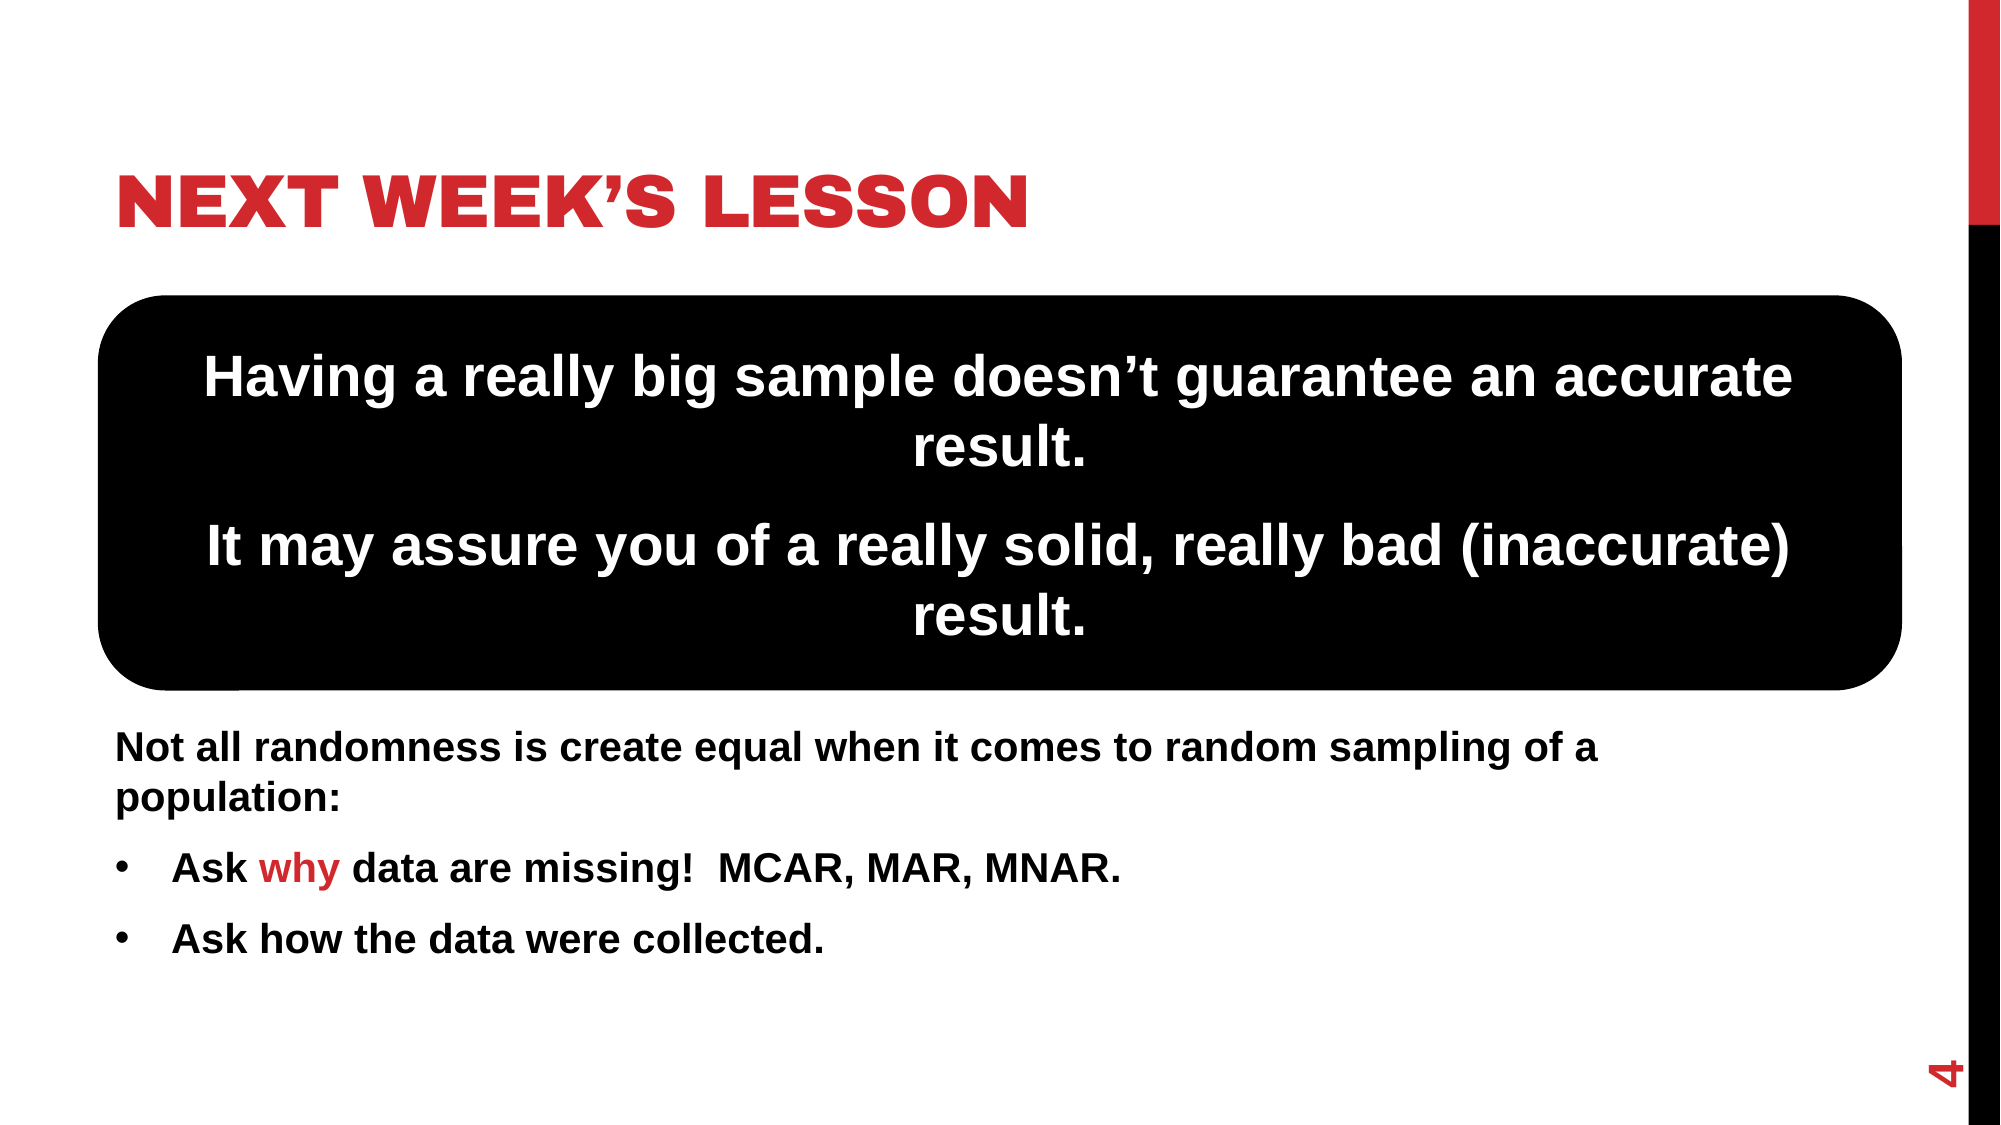

# NEXT Week’s lesson

Not all randomness is create equal when it comes to random sampling of a population:
Ask why data are missing!  MCAR, MAR, MNAR.
Ask how the data were collected.
Having a really big sample doesn’t guarantee an accurate result.
It may assure you of a really solid, really bad (inaccurate) result.
4